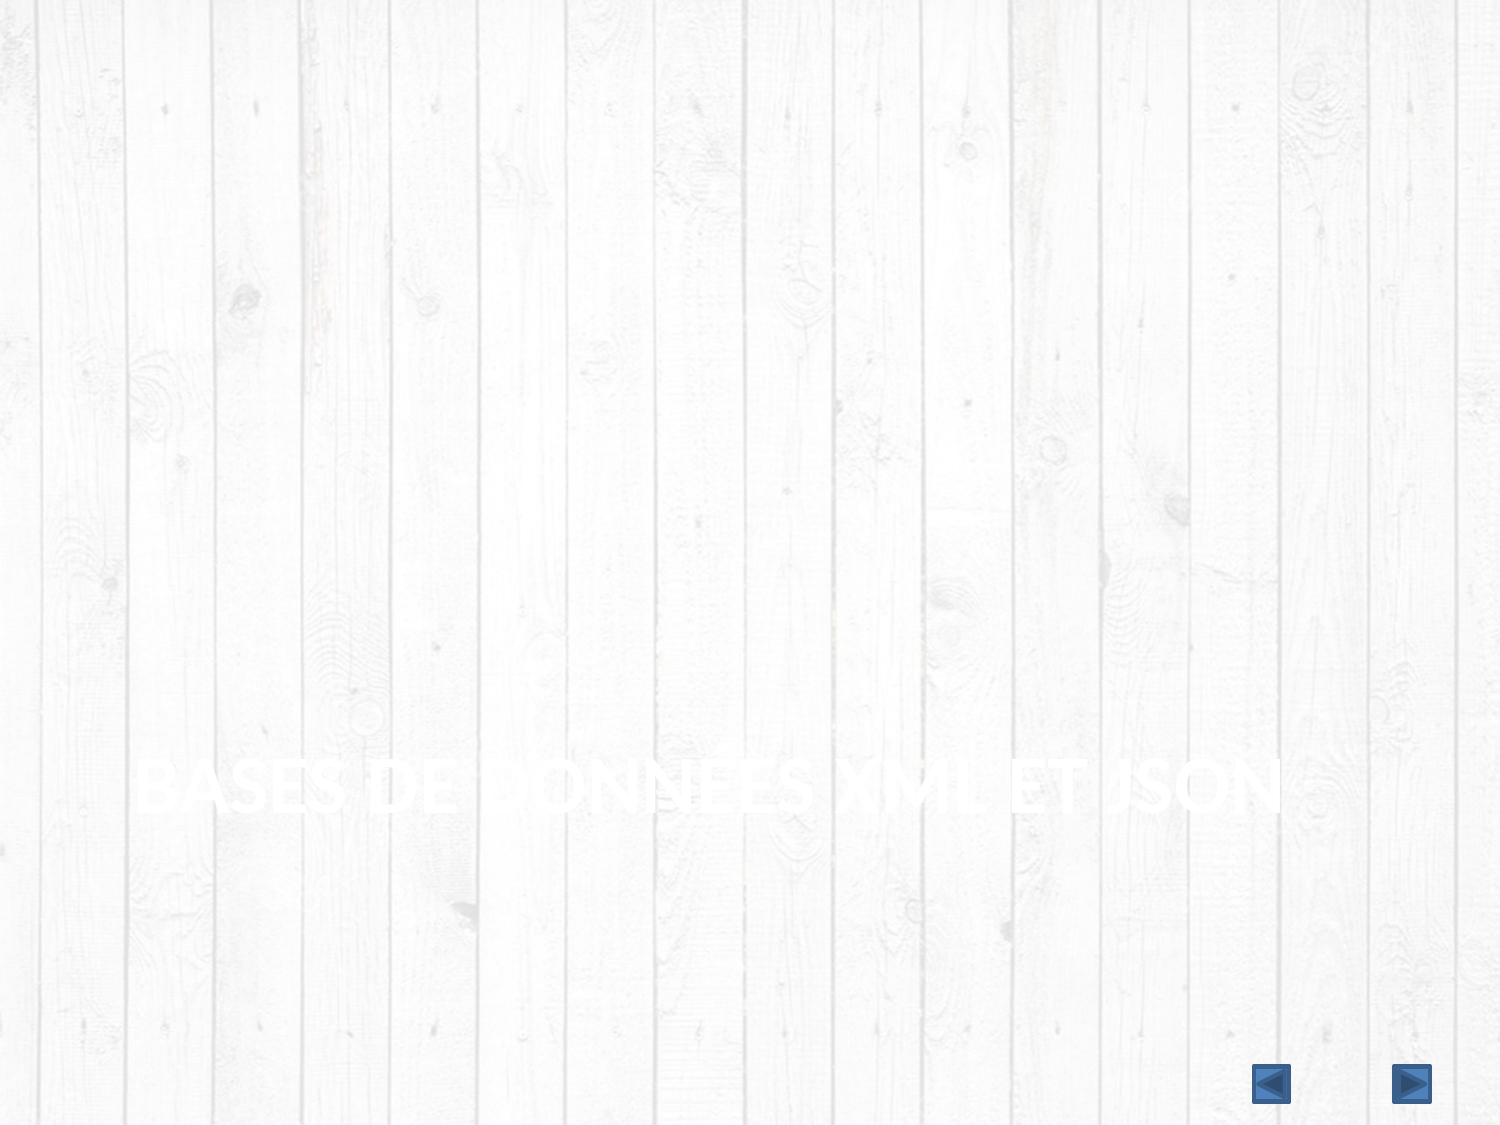

# Bases de données XML et JSON